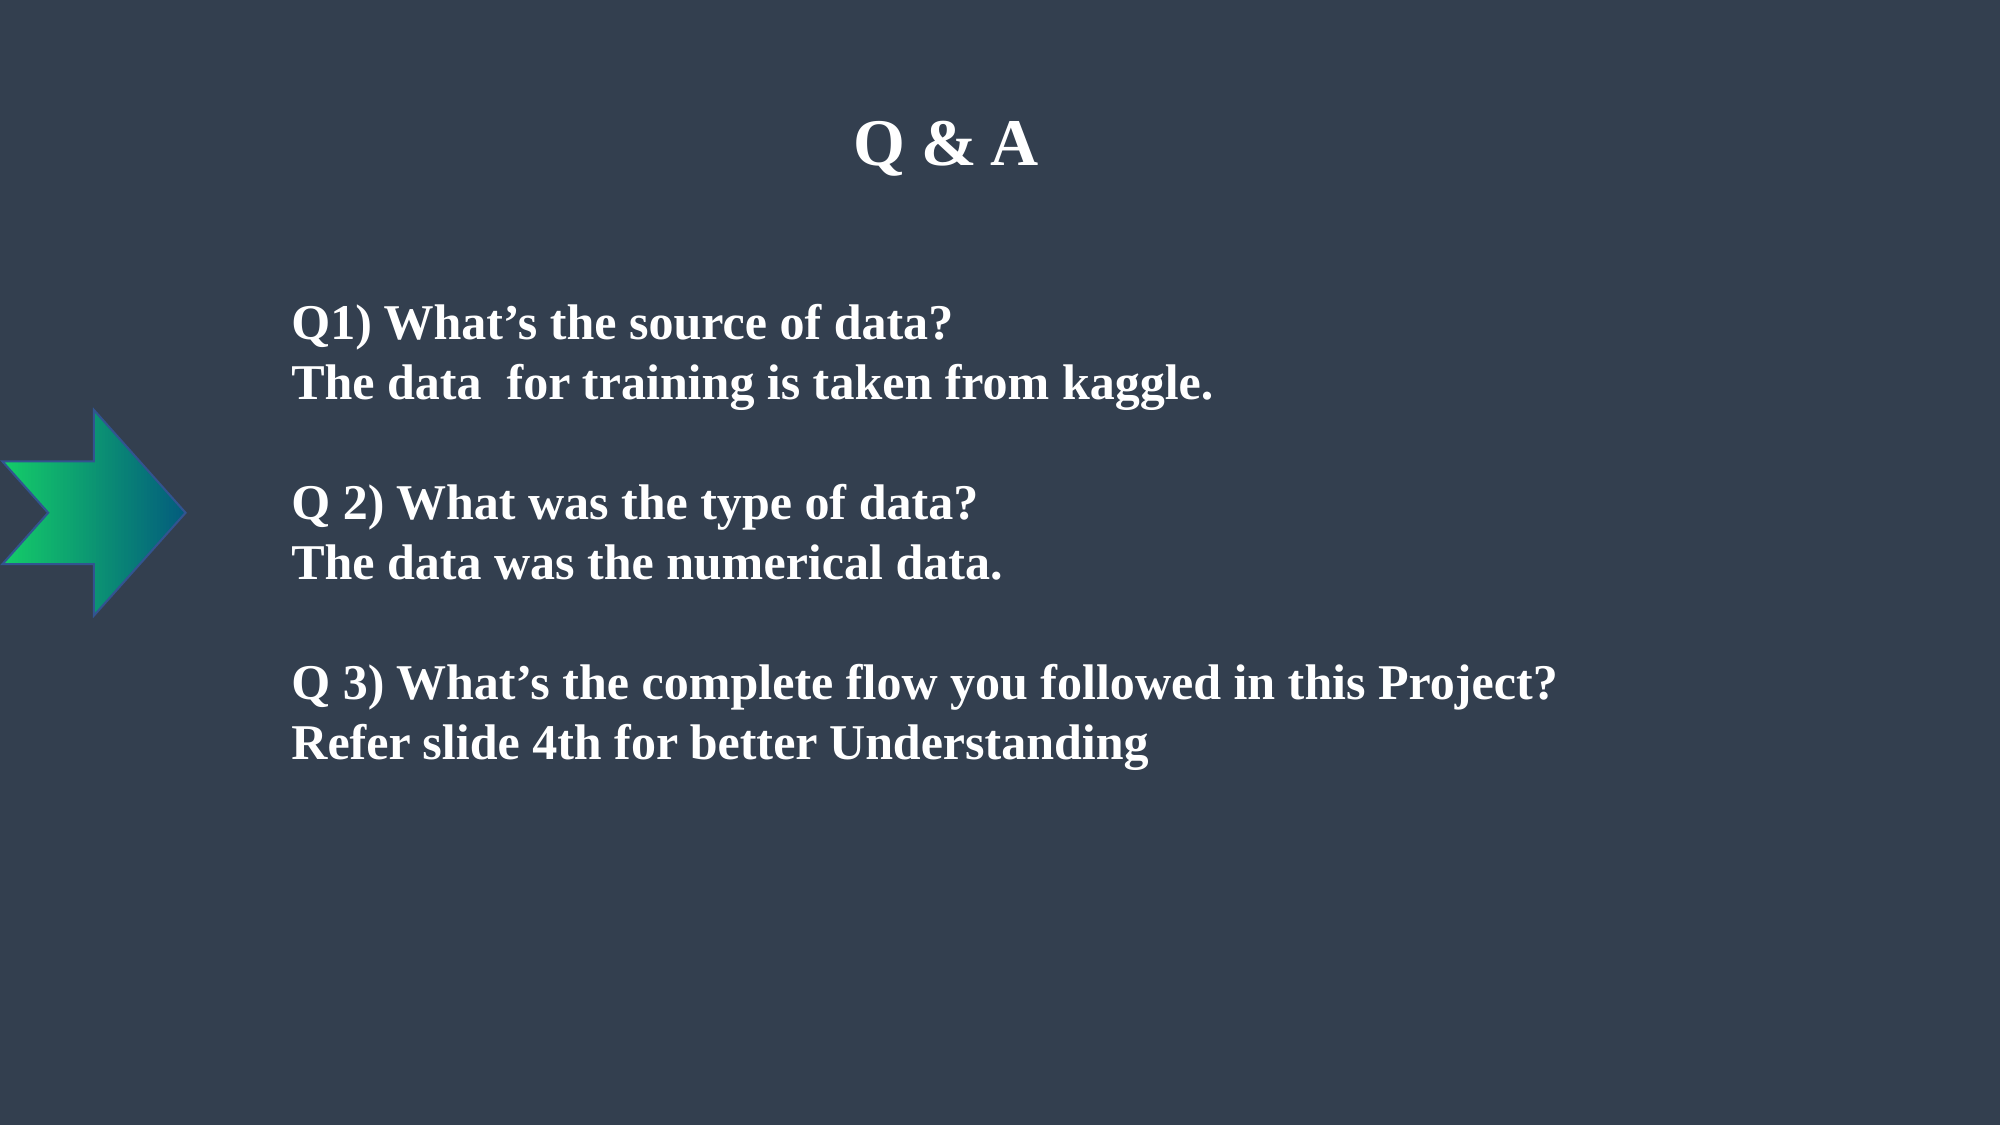

Q & A
Q1) What’s the source of data?
The data  for training is taken from kaggle.

Q 2) What was the type of data?
The data was the numerical data.

Q 3) What’s the complete flow you followed in this Project?
Refer slide 4th for better Understanding